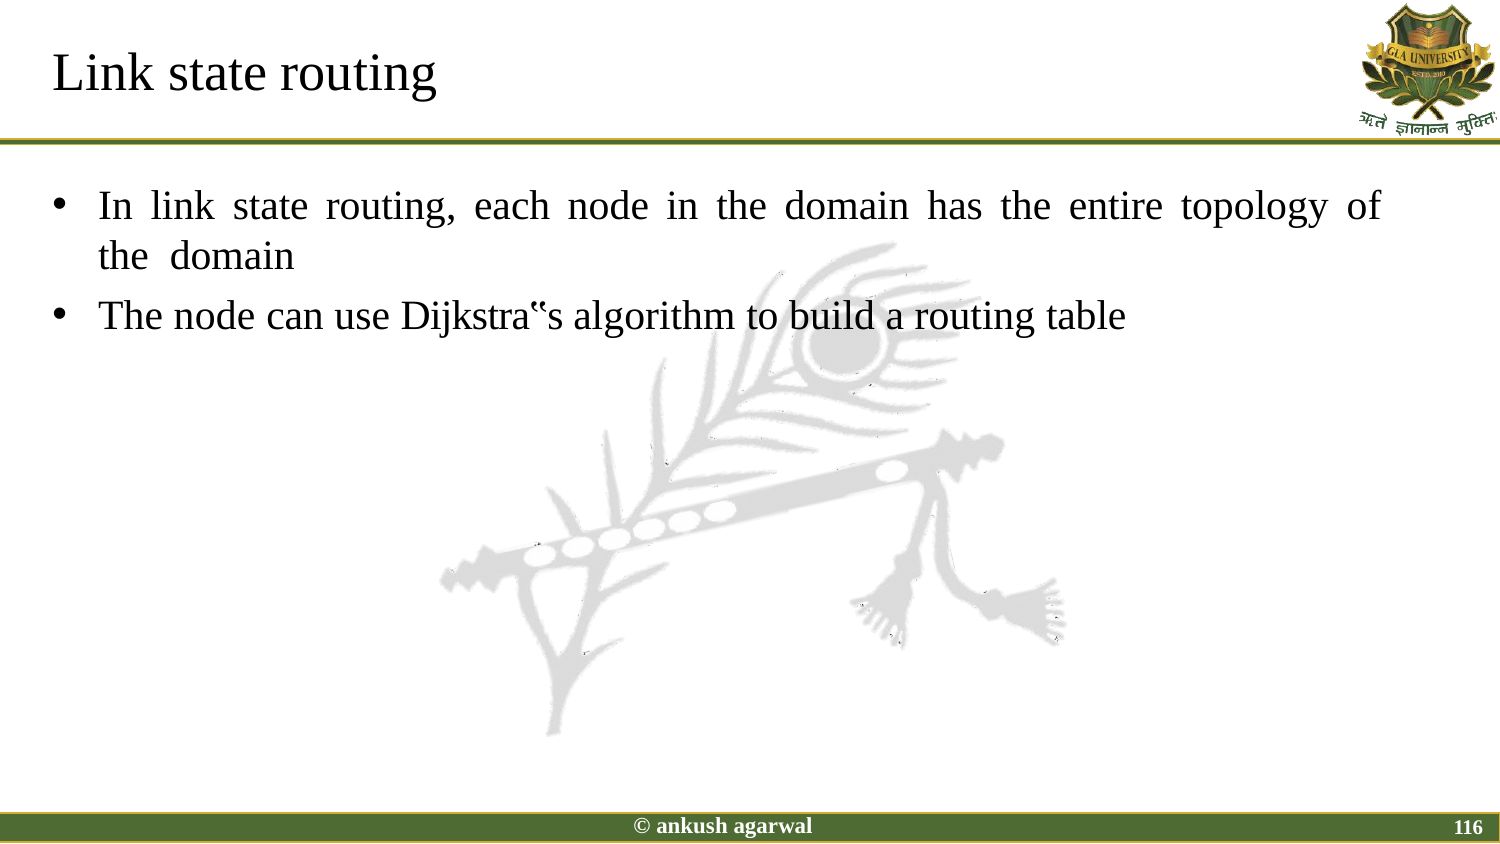

# Link state routing
In link state routing, each node in the domain has the entire topology of the  domain
The node can use Dijkstra‟s algorithm to build a routing table
© ankush agarwal
116